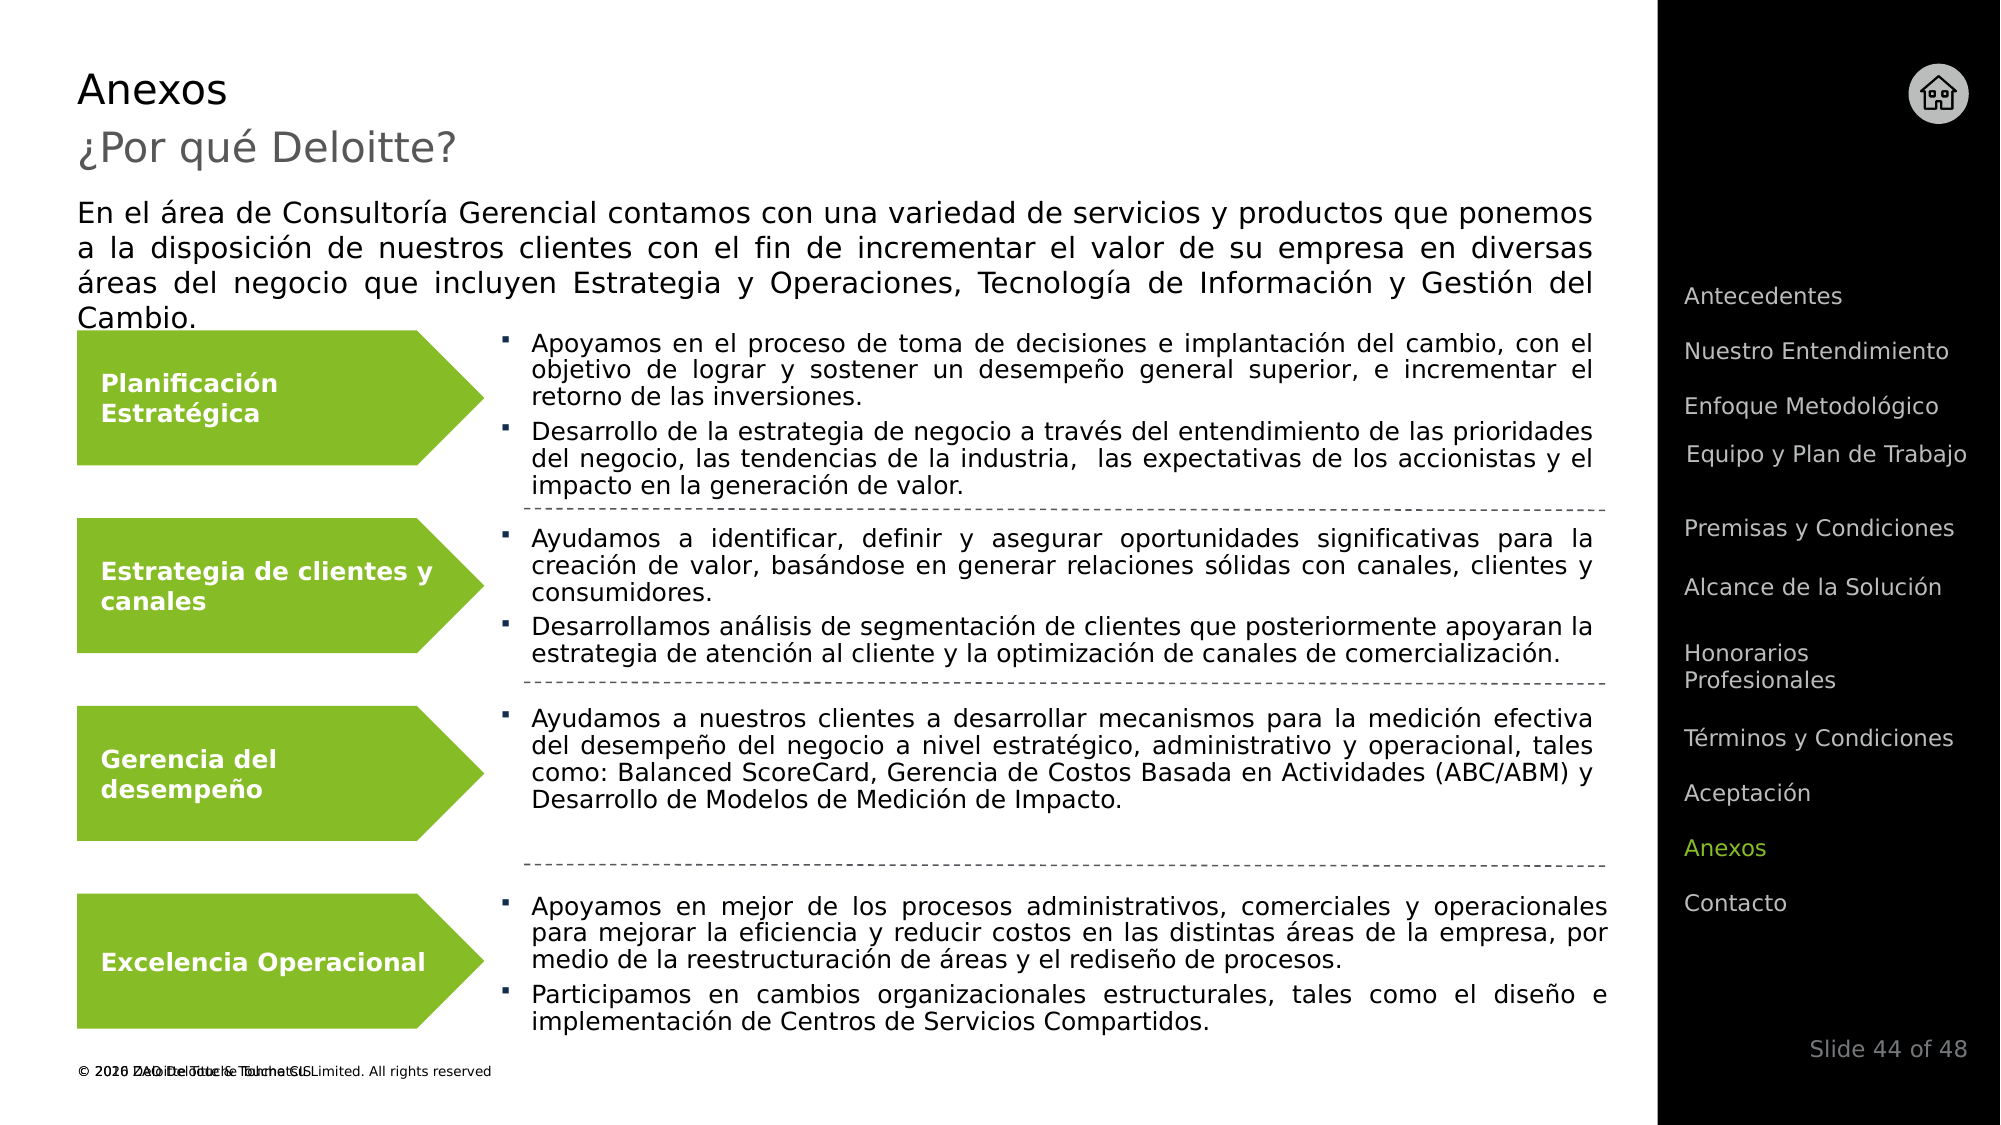

# Anexos
¿Por qué Deloitte?
En el área de Consultoría Gerencial contamos con una variedad de servicios y productos que ponemos a la disposición de nuestros clientes con el fin de incrementar el valor de su empresa en diversas áreas del negocio que incluyen Estrategia y Operaciones, Tecnología de Información y Gestión del Cambio.
Antecedentes
Apoyamos en el proceso de toma de decisiones e implantación del cambio, con el objetivo de lograr y sostener un desempeño general superior, e incrementar el retorno de las inversiones.
Desarrollo de la estrategia de negocio a través del entendimiento de las prioridades del negocio, las tendencias de la industria,  las expectativas de los accionistas y el impacto en la generación de valor.
Planificación Estratégica
Nuestro Entendimiento
Enfoque Metodológico
Equipo y Plan de Trabajo
Premisas y Condiciones
Estrategia de clientes y canales
Ayudamos a identificar, definir y asegurar oportunidades significativas para la creación de valor, basándose en generar relaciones sólidas con canales, clientes y consumidores.
Desarrollamos análisis de segmentación de clientes que posteriormente apoyaran la estrategia de atención al cliente y la optimización de canales de comercialización.
Alcance de la Solución
Honorarios Profesionales
Gerencia del desempeño
Ayudamos a nuestros clientes a desarrollar mecanismos para la medición efectiva del desempeño del negocio a nivel estratégico, administrativo y operacional, tales como: Balanced ScoreCard, Gerencia de Costos Basada en Actividades (ABC/ABM) y Desarrollo de Modelos de Medición de Impacto.
Términos y Condiciones
Aceptación
Anexos
Contacto
Excelencia Operacional
Apoyamos en mejor de los procesos administrativos, comerciales y operacionales para mejorar la eficiencia y reducir costos en las distintas áreas de la empresa, por medio de la reestructuración de áreas y el rediseño de procesos.
Participamos en cambios organizacionales estructurales, tales como el diseño e implementación de Centros de Servicios Compartidos.